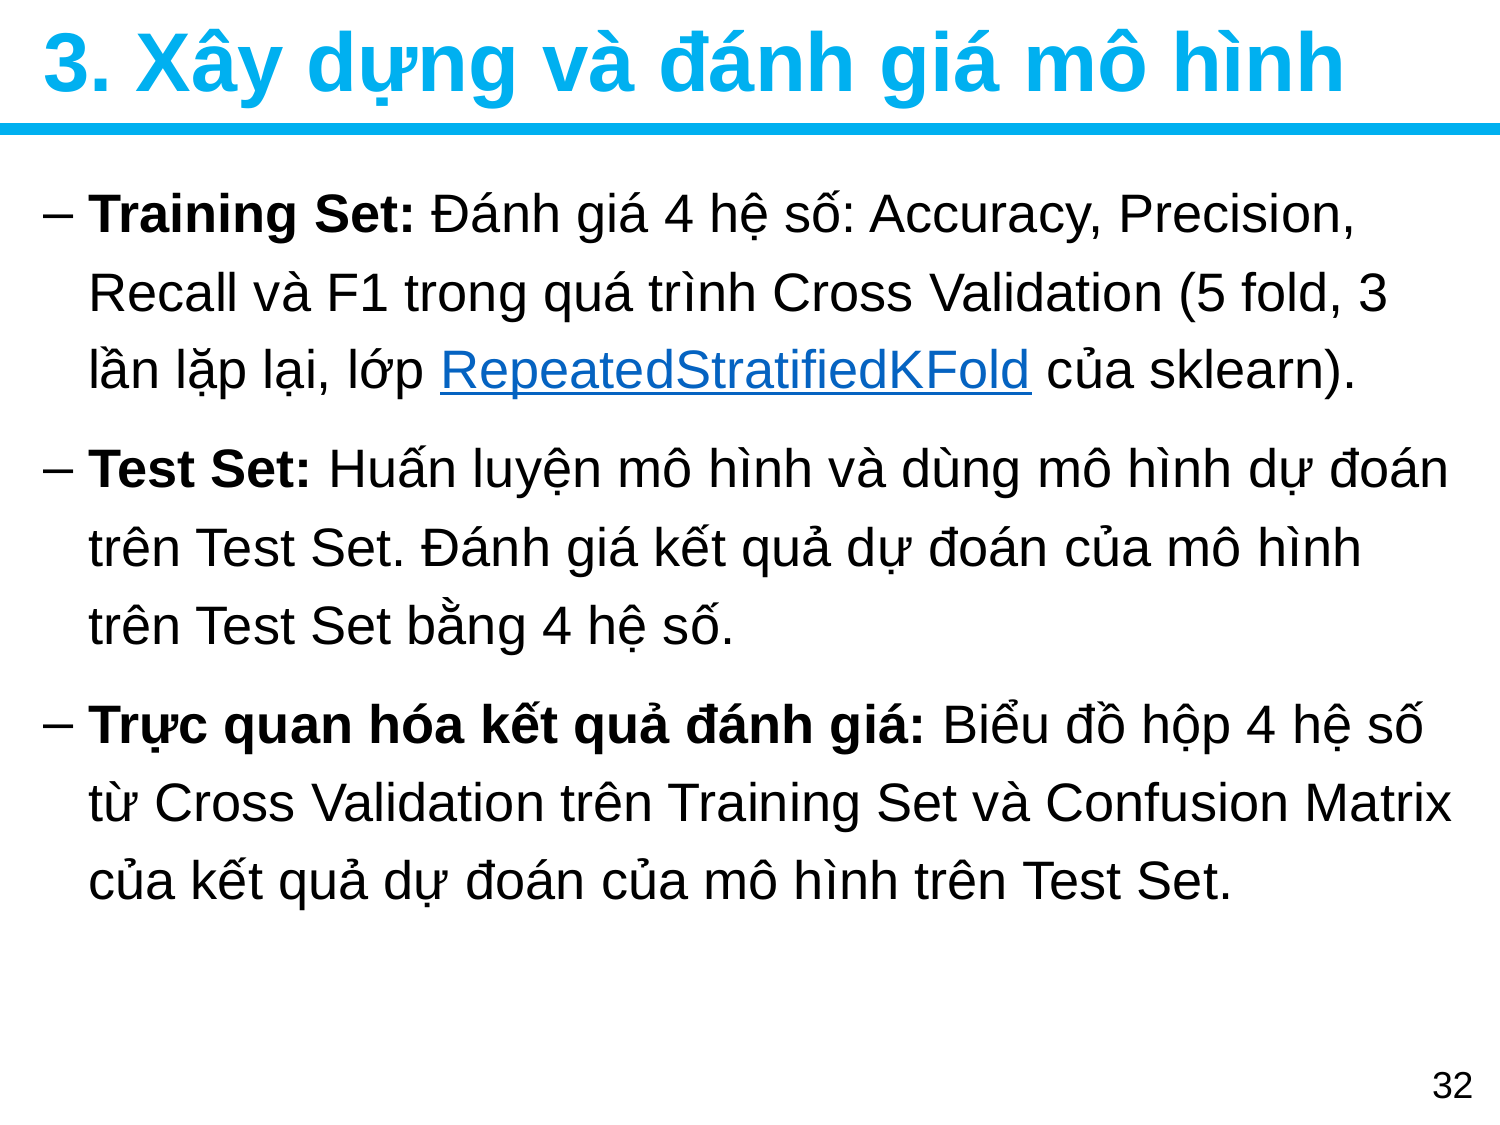

# 3. Xây dựng và đánh giá mô hình
Training Set: Đánh giá 4 hệ số: Accuracy, Precision, Recall và F1 trong quá trình Cross Validation (5 fold, 3 lần lặp lại, lớp RepeatedStratifiedKFold của sklearn).
Test Set: Huấn luyện mô hình và dùng mô hình dự đoán trên Test Set. Đánh giá kết quả dự đoán của mô hình trên Test Set bằng 4 hệ số.
Trực quan hóa kết quả đánh giá: Biểu đồ hộp 4 hệ số từ Cross Validation trên Training Set và Confusion Matrix của kết quả dự đoán của mô hình trên Test Set.